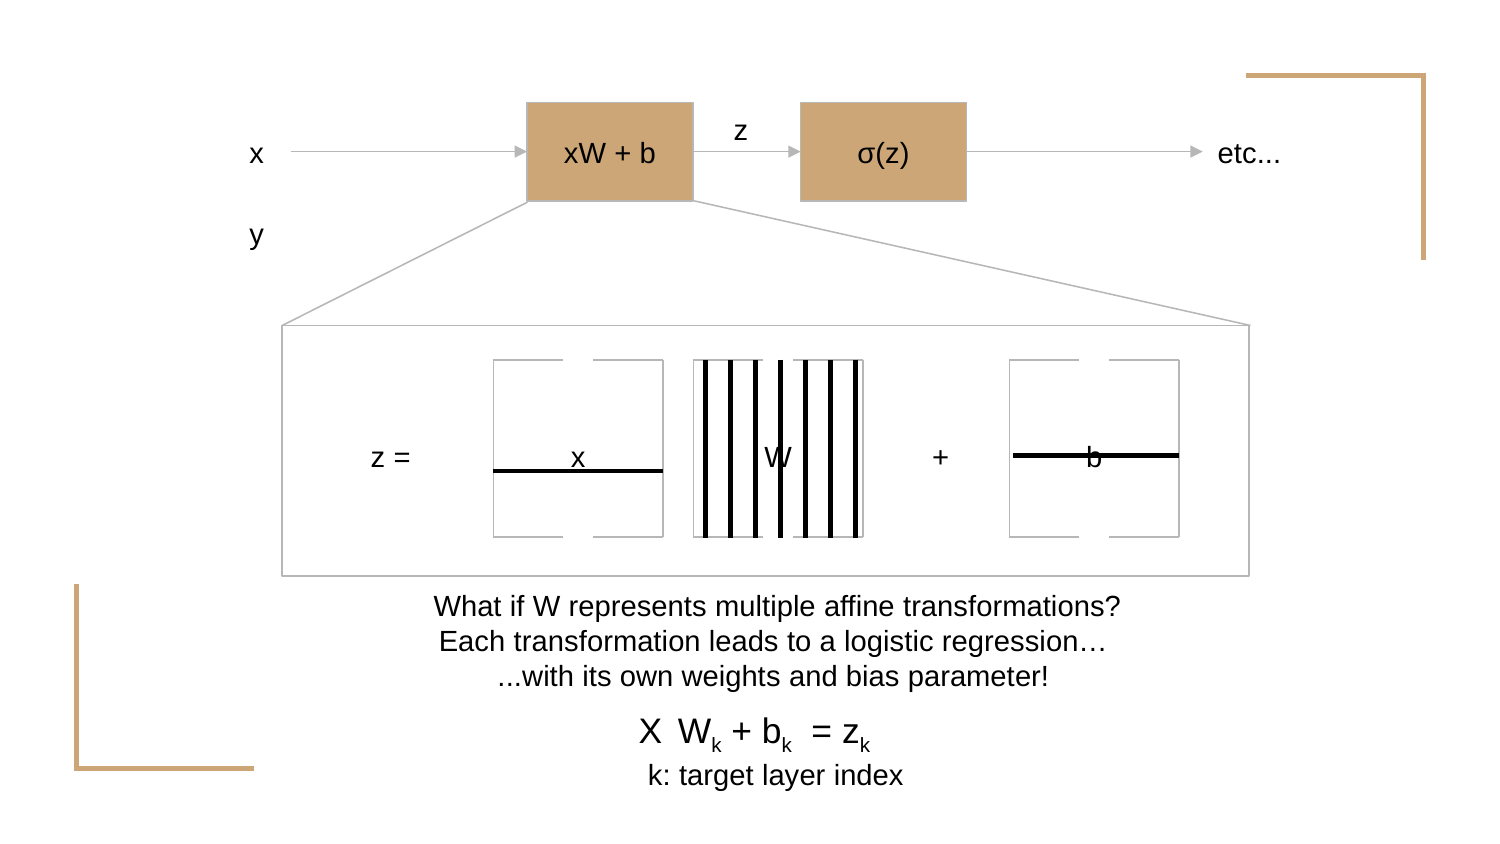

z
x
xW + b
σ(z)
etc...
y

z =
x
W
+
b
What if W represents multiple affine transformations?
Each transformation leads to a logistic regression…
...with its own weights and bias parameter!

X  Wk + bk  = zk
k: target layer index